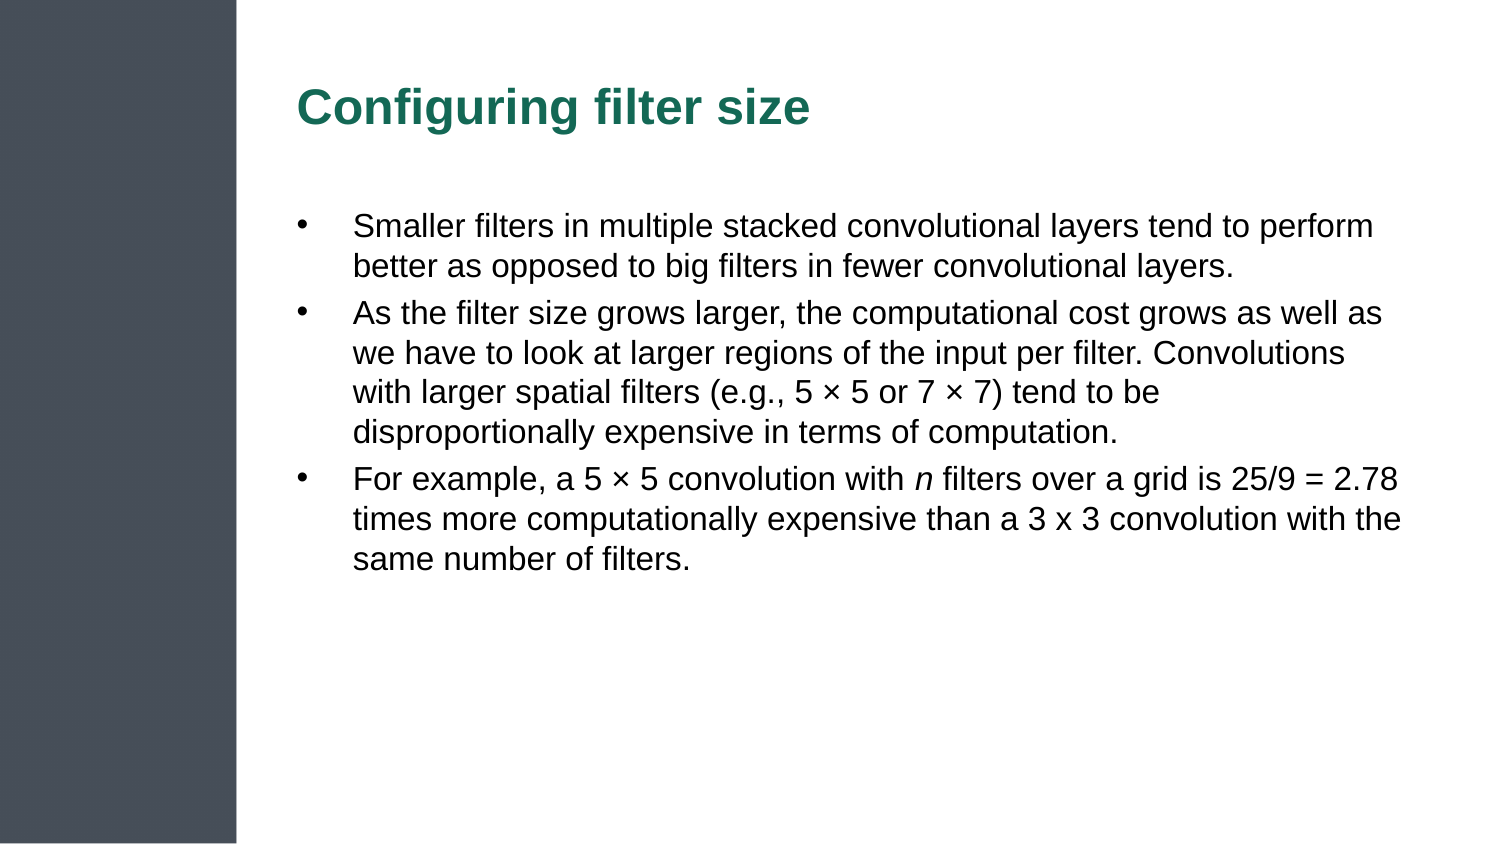

# Configuring filter size
Smaller filters in multiple stacked convolutional layers tend to perform better as opposed to big filters in fewer convolutional layers.
As the filter size grows larger, the computational cost grows as well as we have to look at larger regions of the input per filter. Convolutions with larger spatial filters (e.g., 5 × 5 or 7 × 7) tend to be disproportionally expensive in terms of computation.
For example, a 5 × 5 convolution with n filters over a grid is 25/9 = 2.78 times more computationally expensive than a 3 x 3 convolution with the same number of filters.